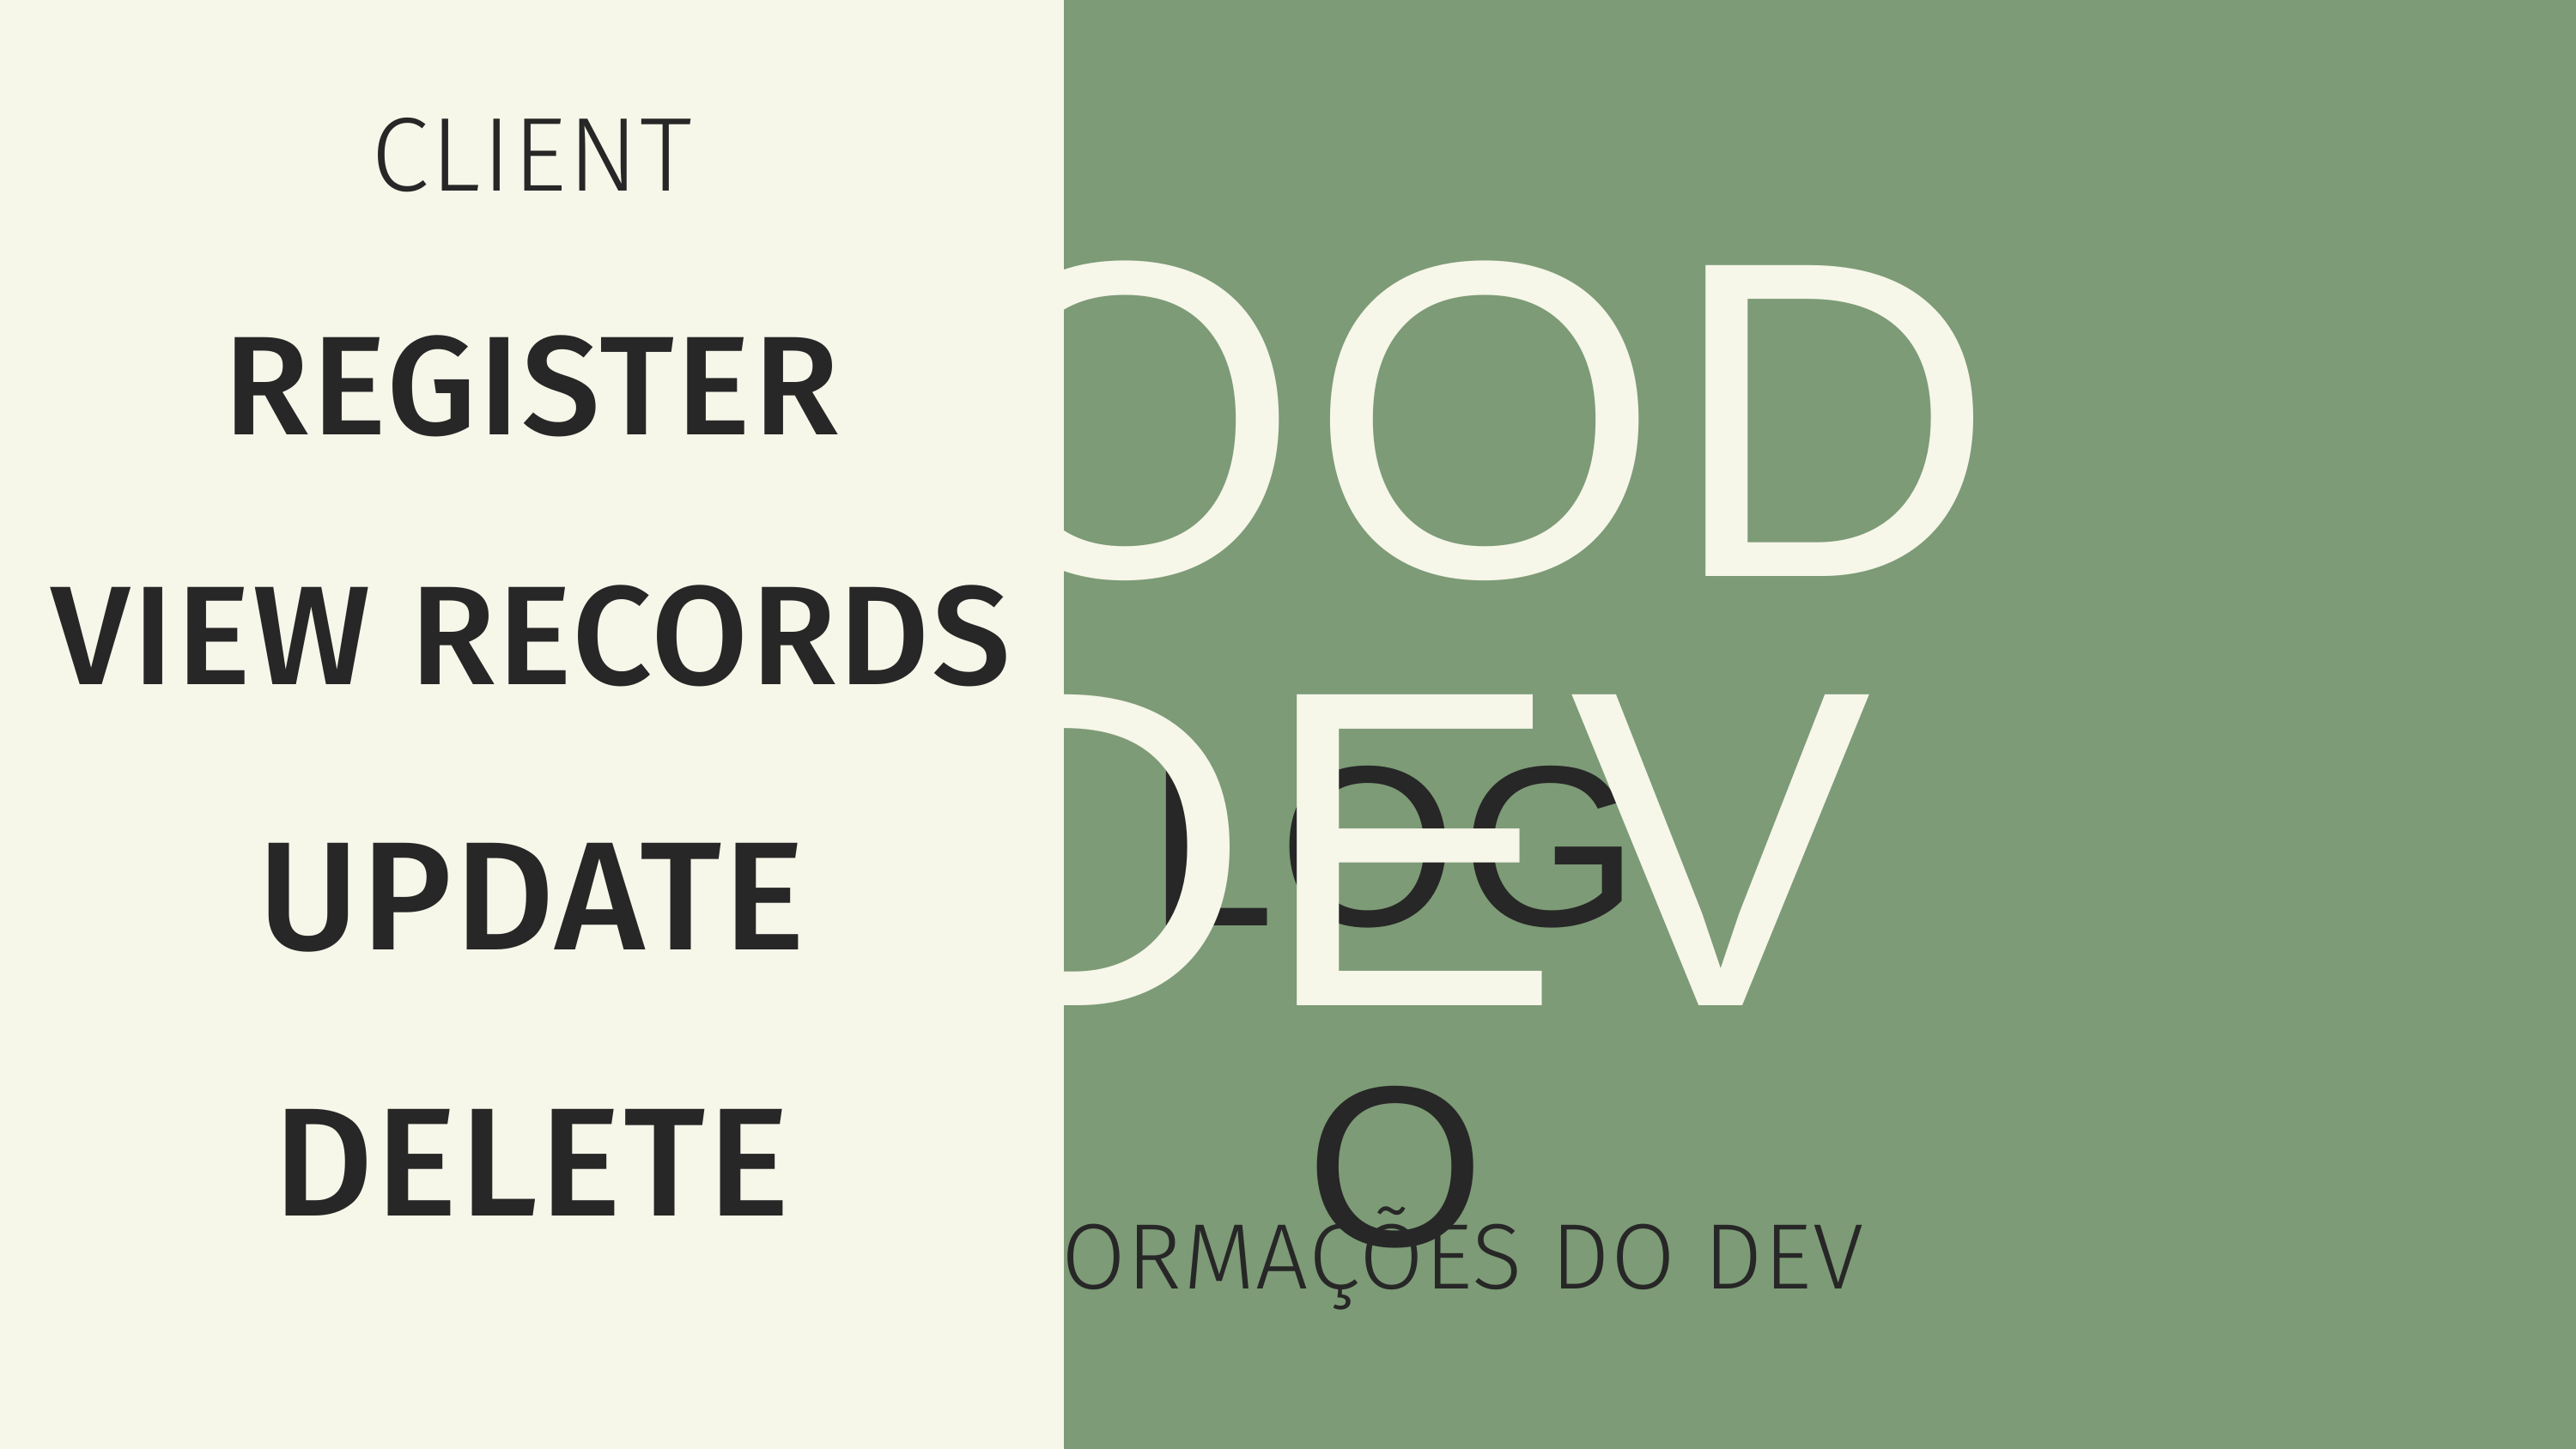

CLIENT
FOOD_DEV
LOGO
REGISTER
VIEW RECORDS
UPDATE
DELETE
INFORMAÇÕES DO DEV